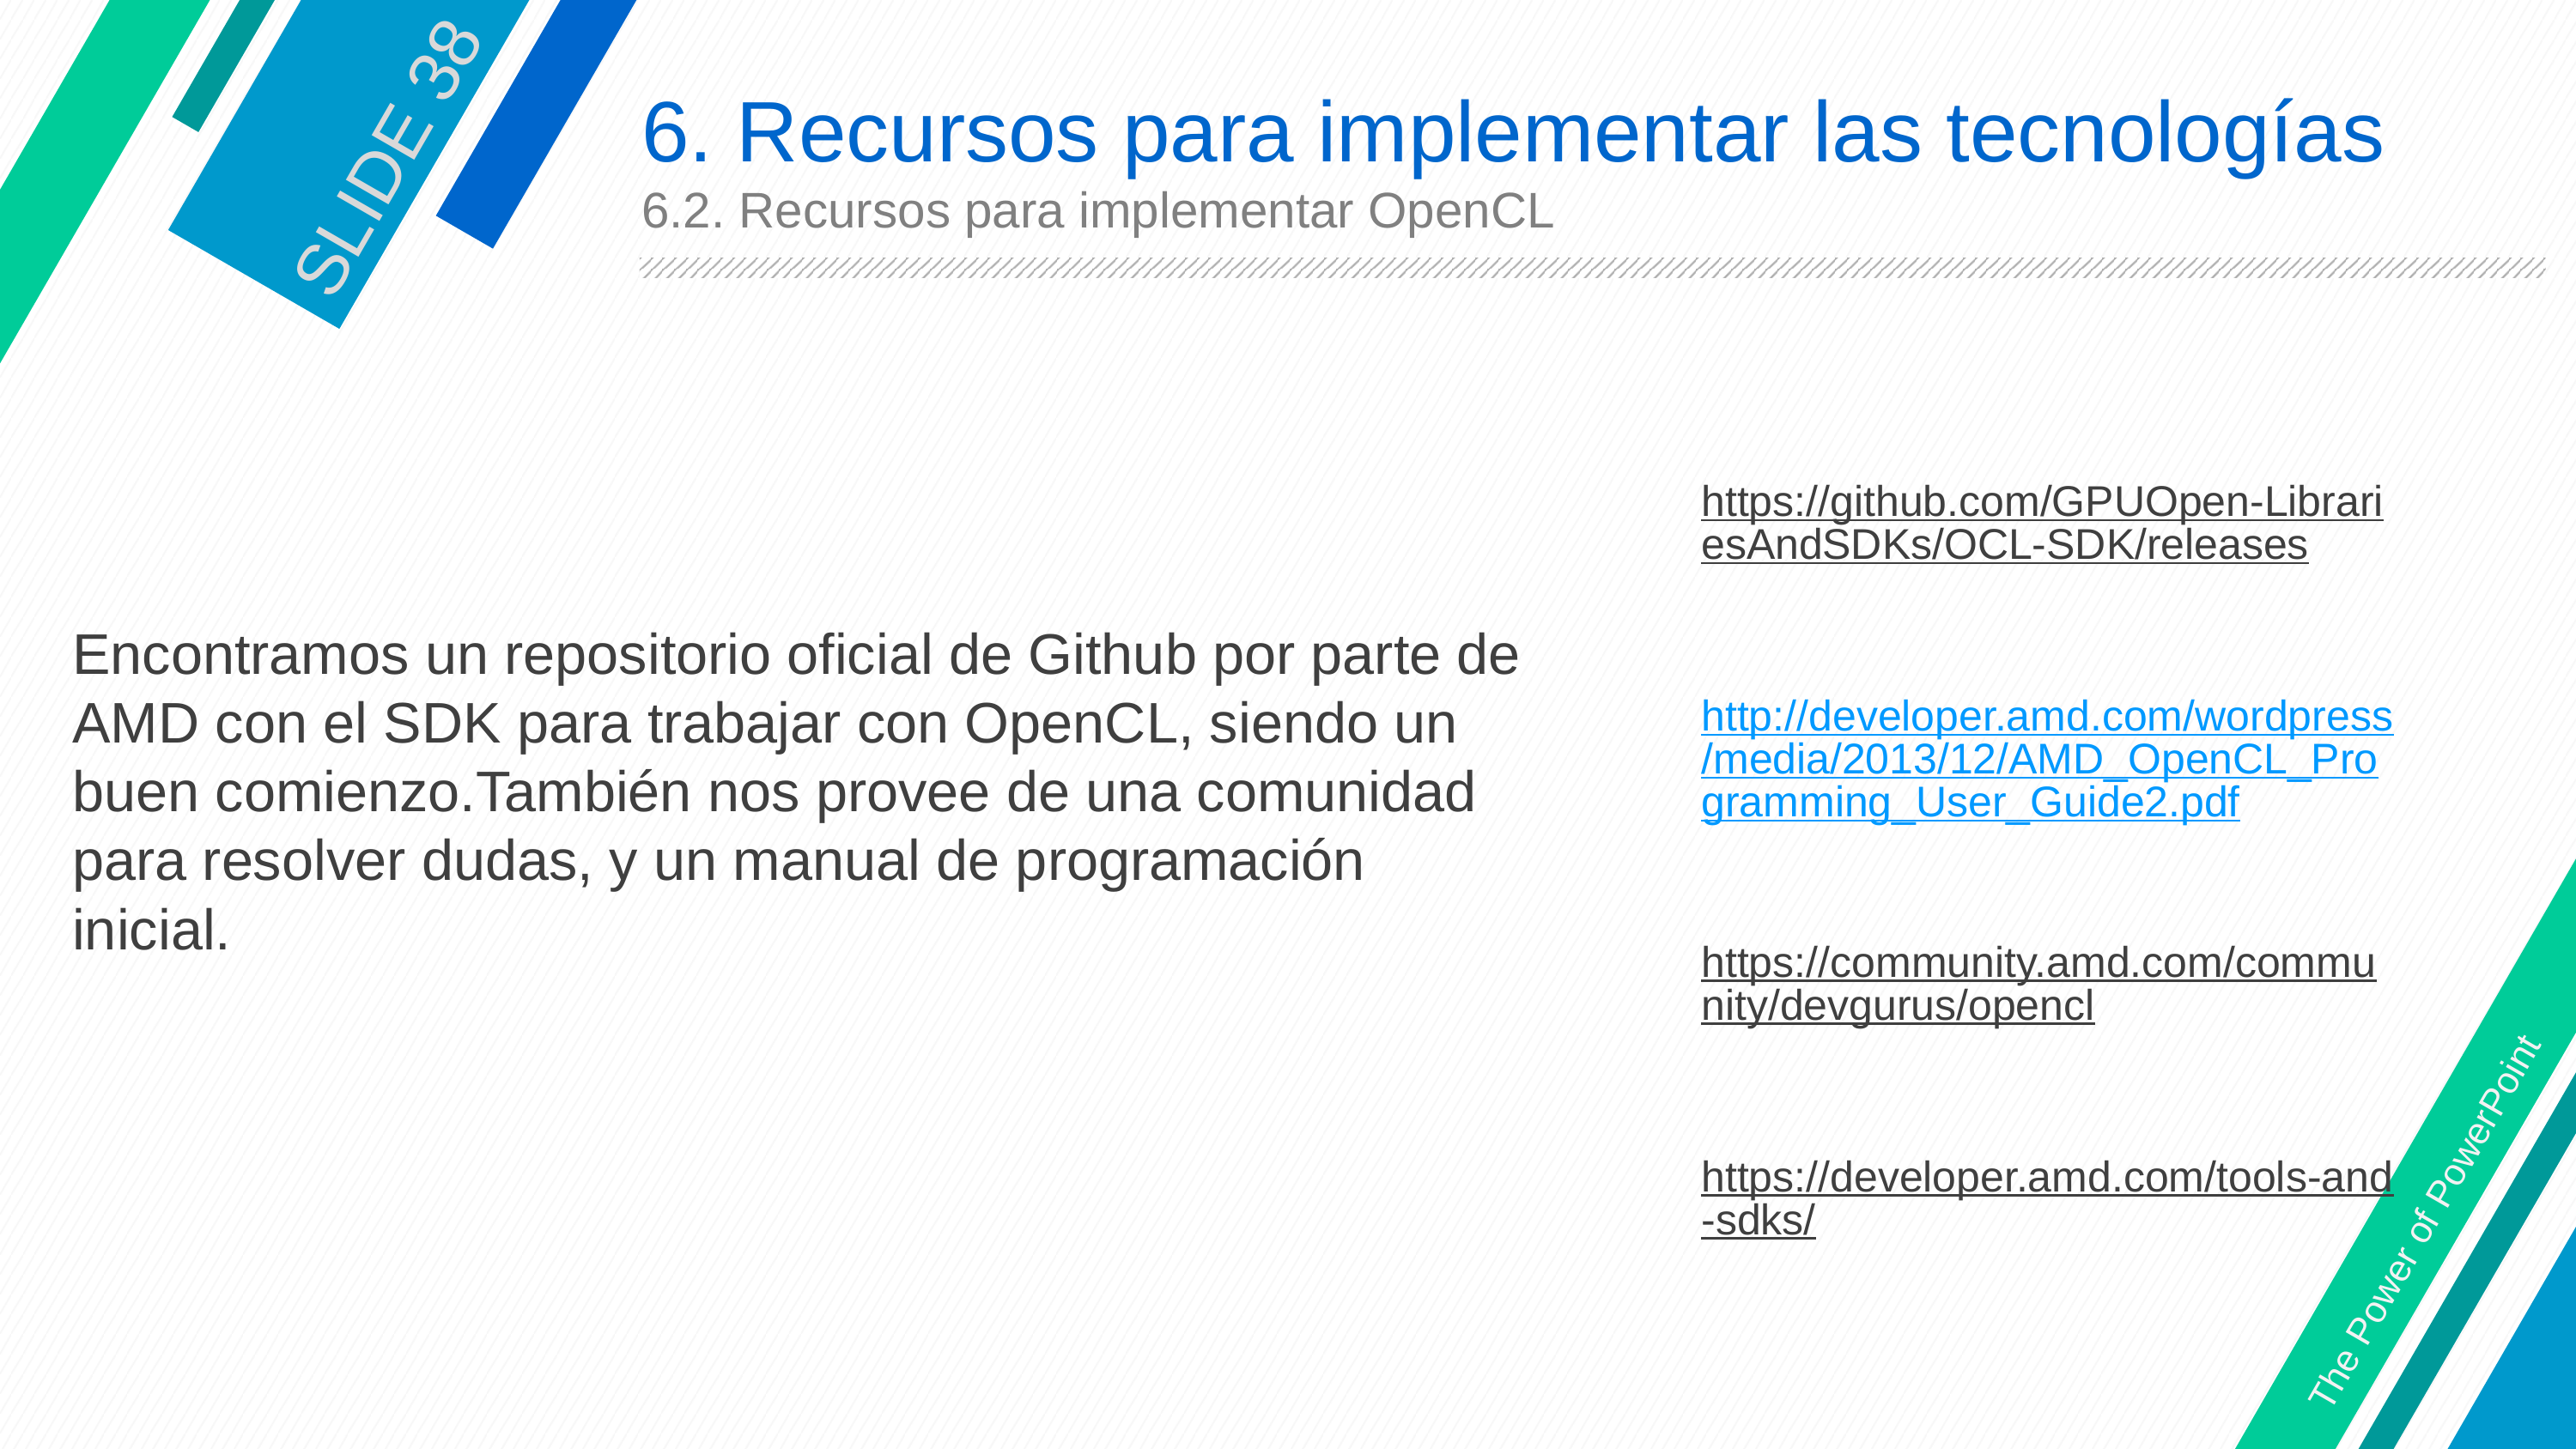

# 6. Recursos para implementar las tecnologías
SLIDE 38
6.2. Recursos para implementar OpenCL
https://github.com/GPUOpen-LibrariesAndSDKs/OCL-SDK/releases

http://developer.amd.com/wordpress/media/2013/12/AMD_OpenCL_Programming_User_Guide2.pdf

https://community.amd.com/community/devgurus/opencl

https://developer.amd.com/tools-and-sdks/

Encontramos un repositorio oficial de Github por parte de AMD con el SDK para trabajar con OpenCL, siendo un buen comienzo.También nos provee de una comunidad para resolver dudas, y un manual de programación inicial.
The Power of PowerPoint